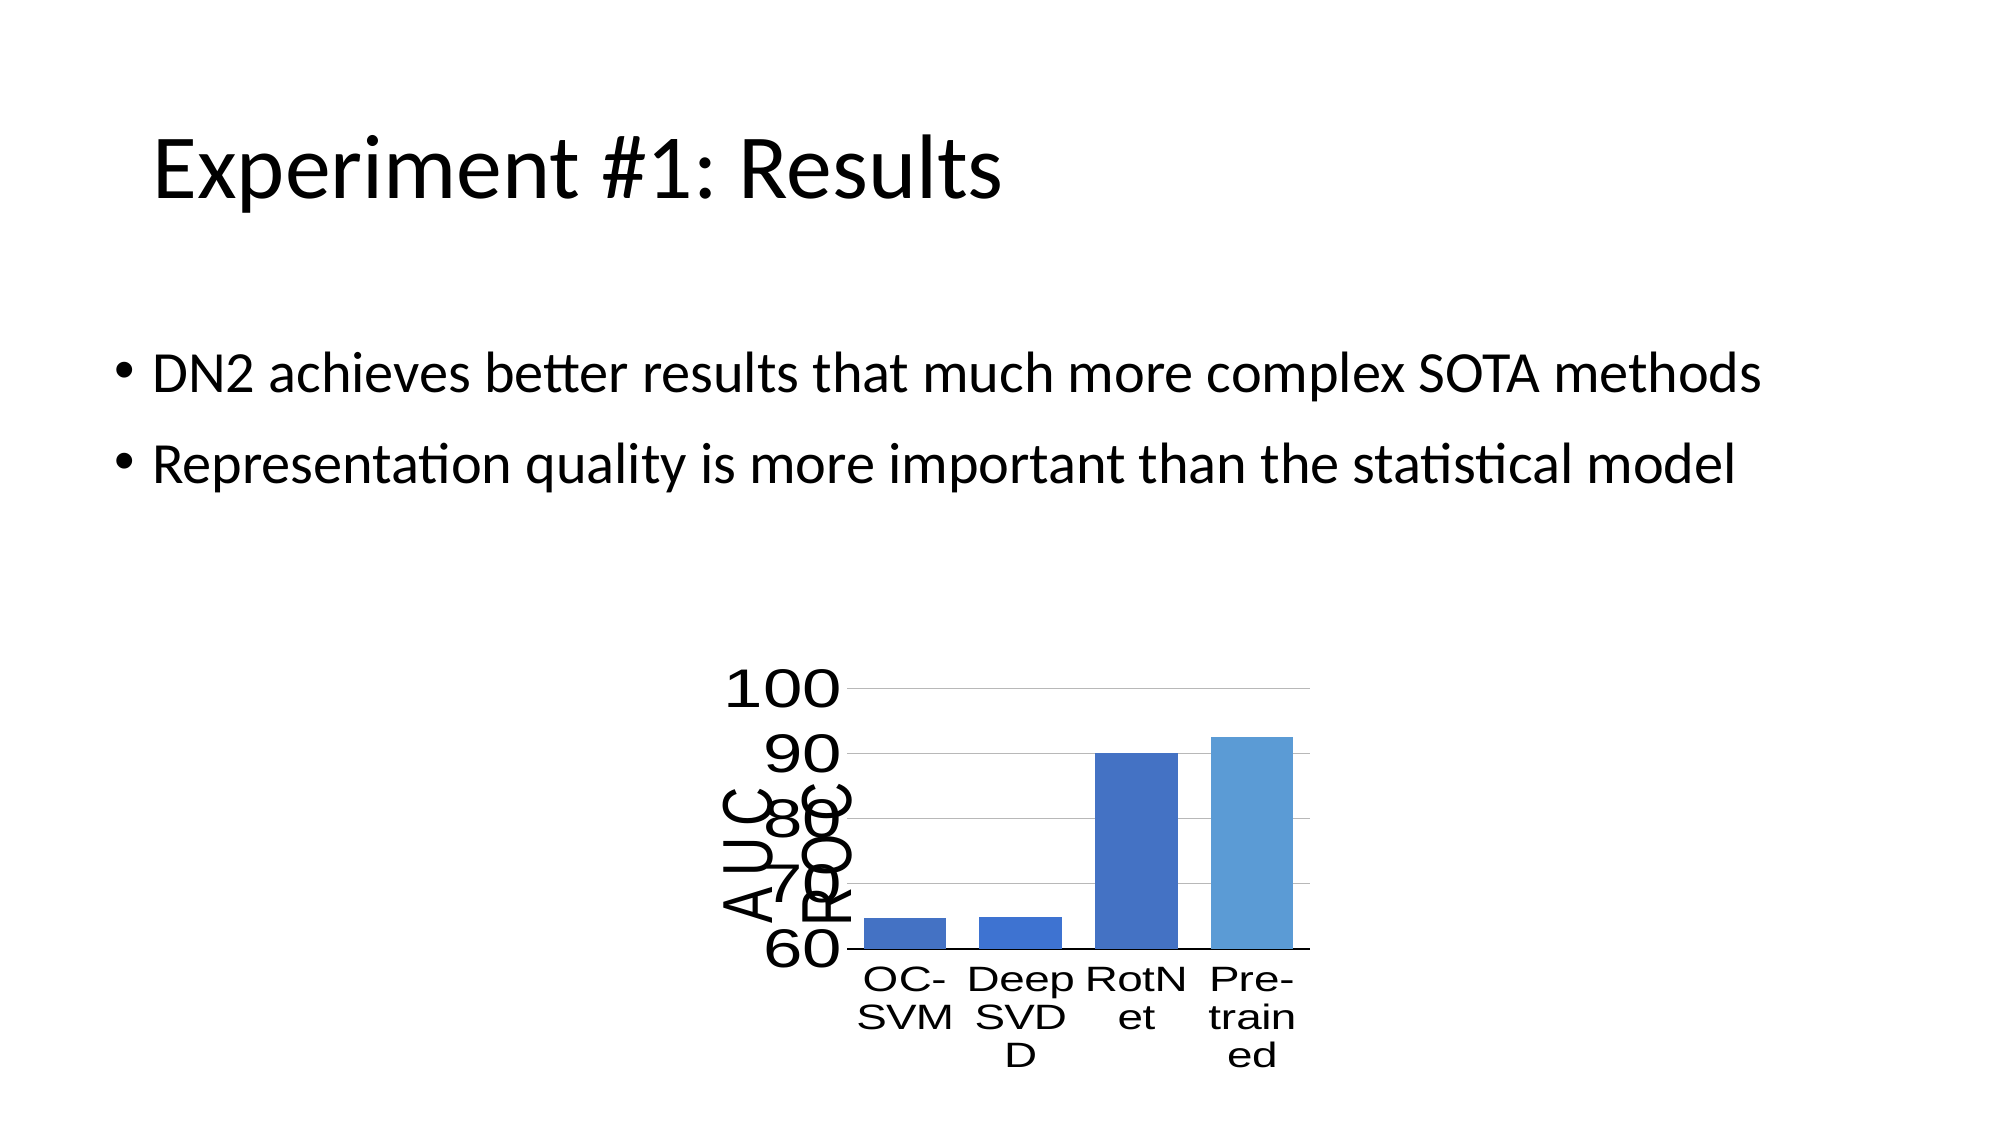

# Experiment #1: Results
DN2 achieves better results that much more complex SOTA methods
Representation quality is more important than the statistical model

[unsupported chart]